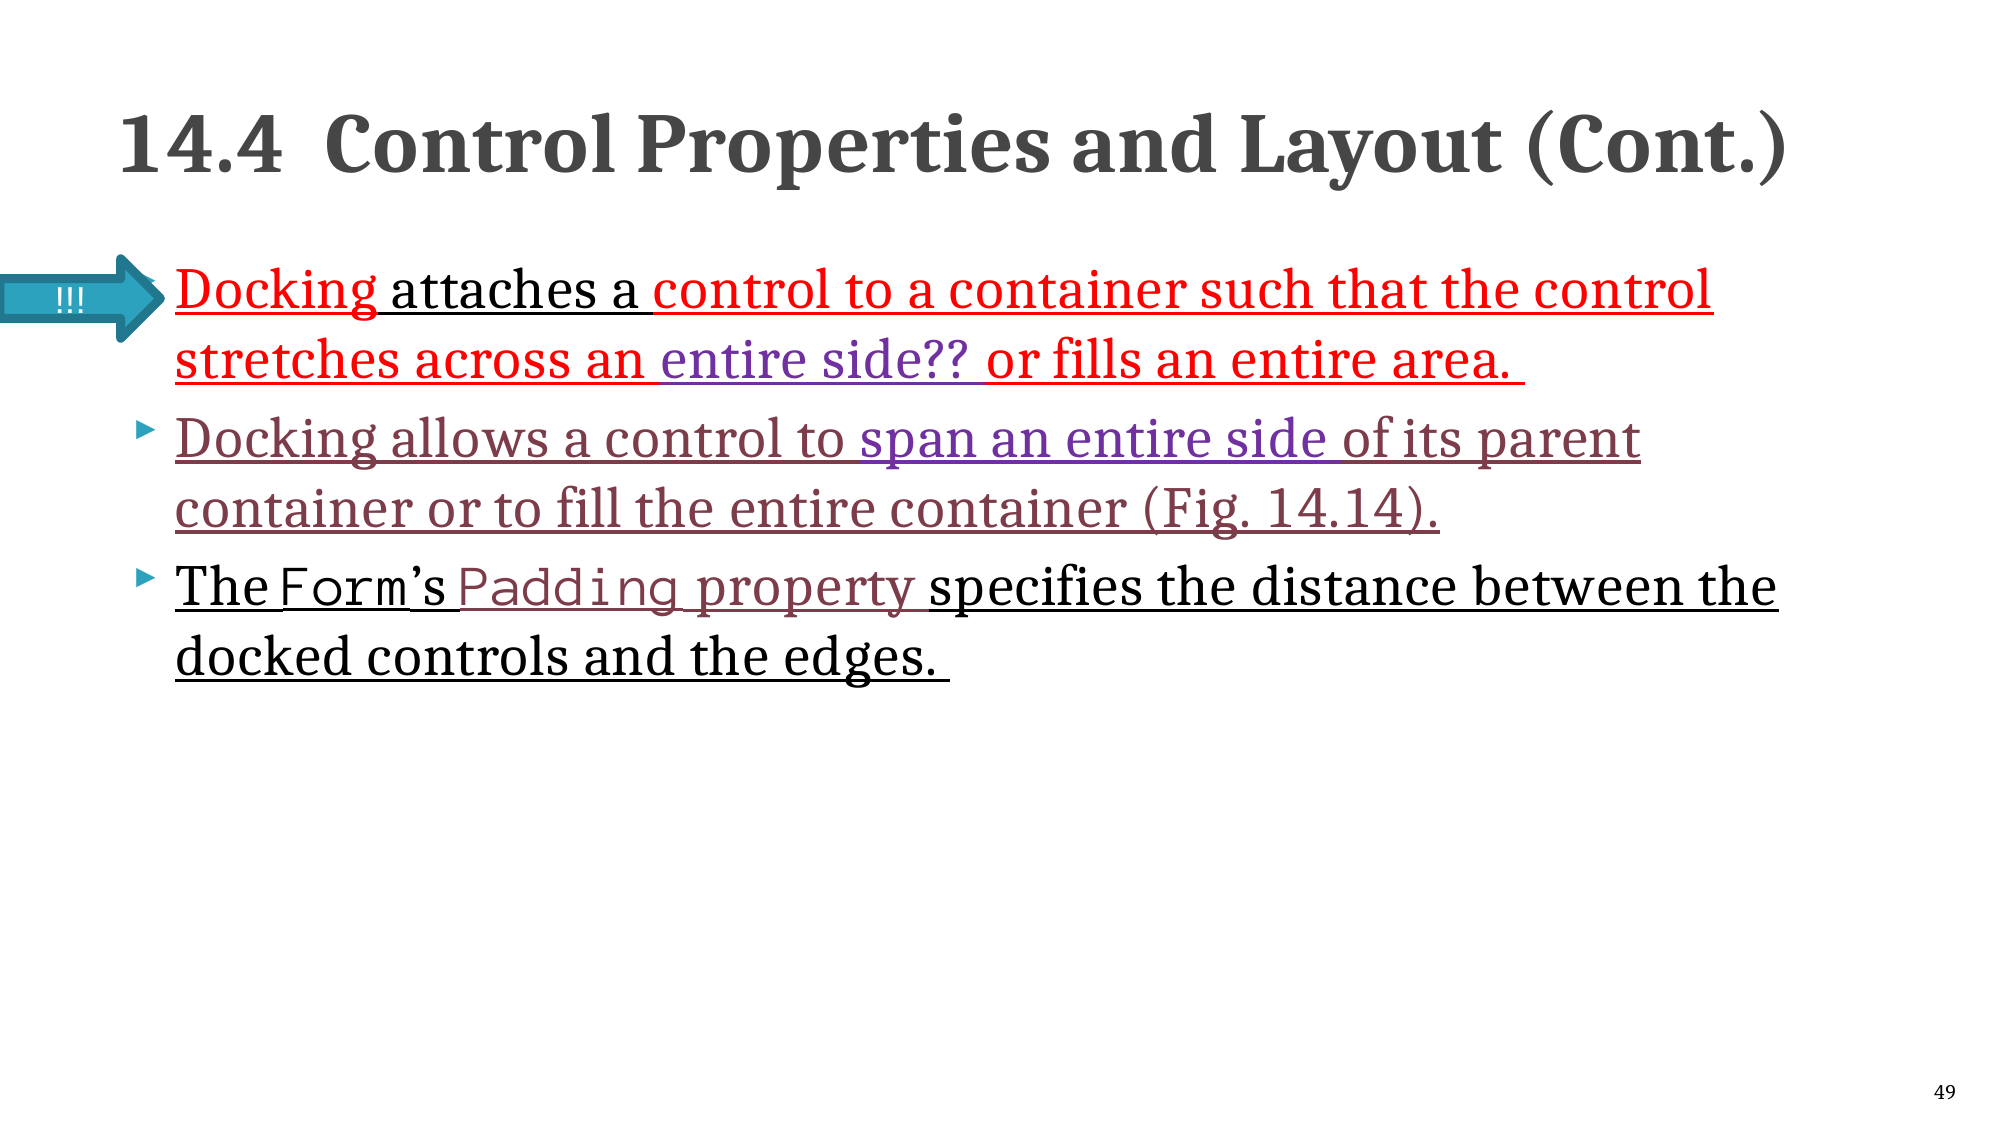

# 14.4  Control Properties and Layout (Cont.)
Docking attaches a control to a container such that the control stretches across an entire side?? or fills an entire area.
Docking allows a control to span an entire side of its parent container or to fill the entire container (Fig. 14.14).
The Form’s Padding property specifies the distance between the docked controls and the edges.
!!!
49